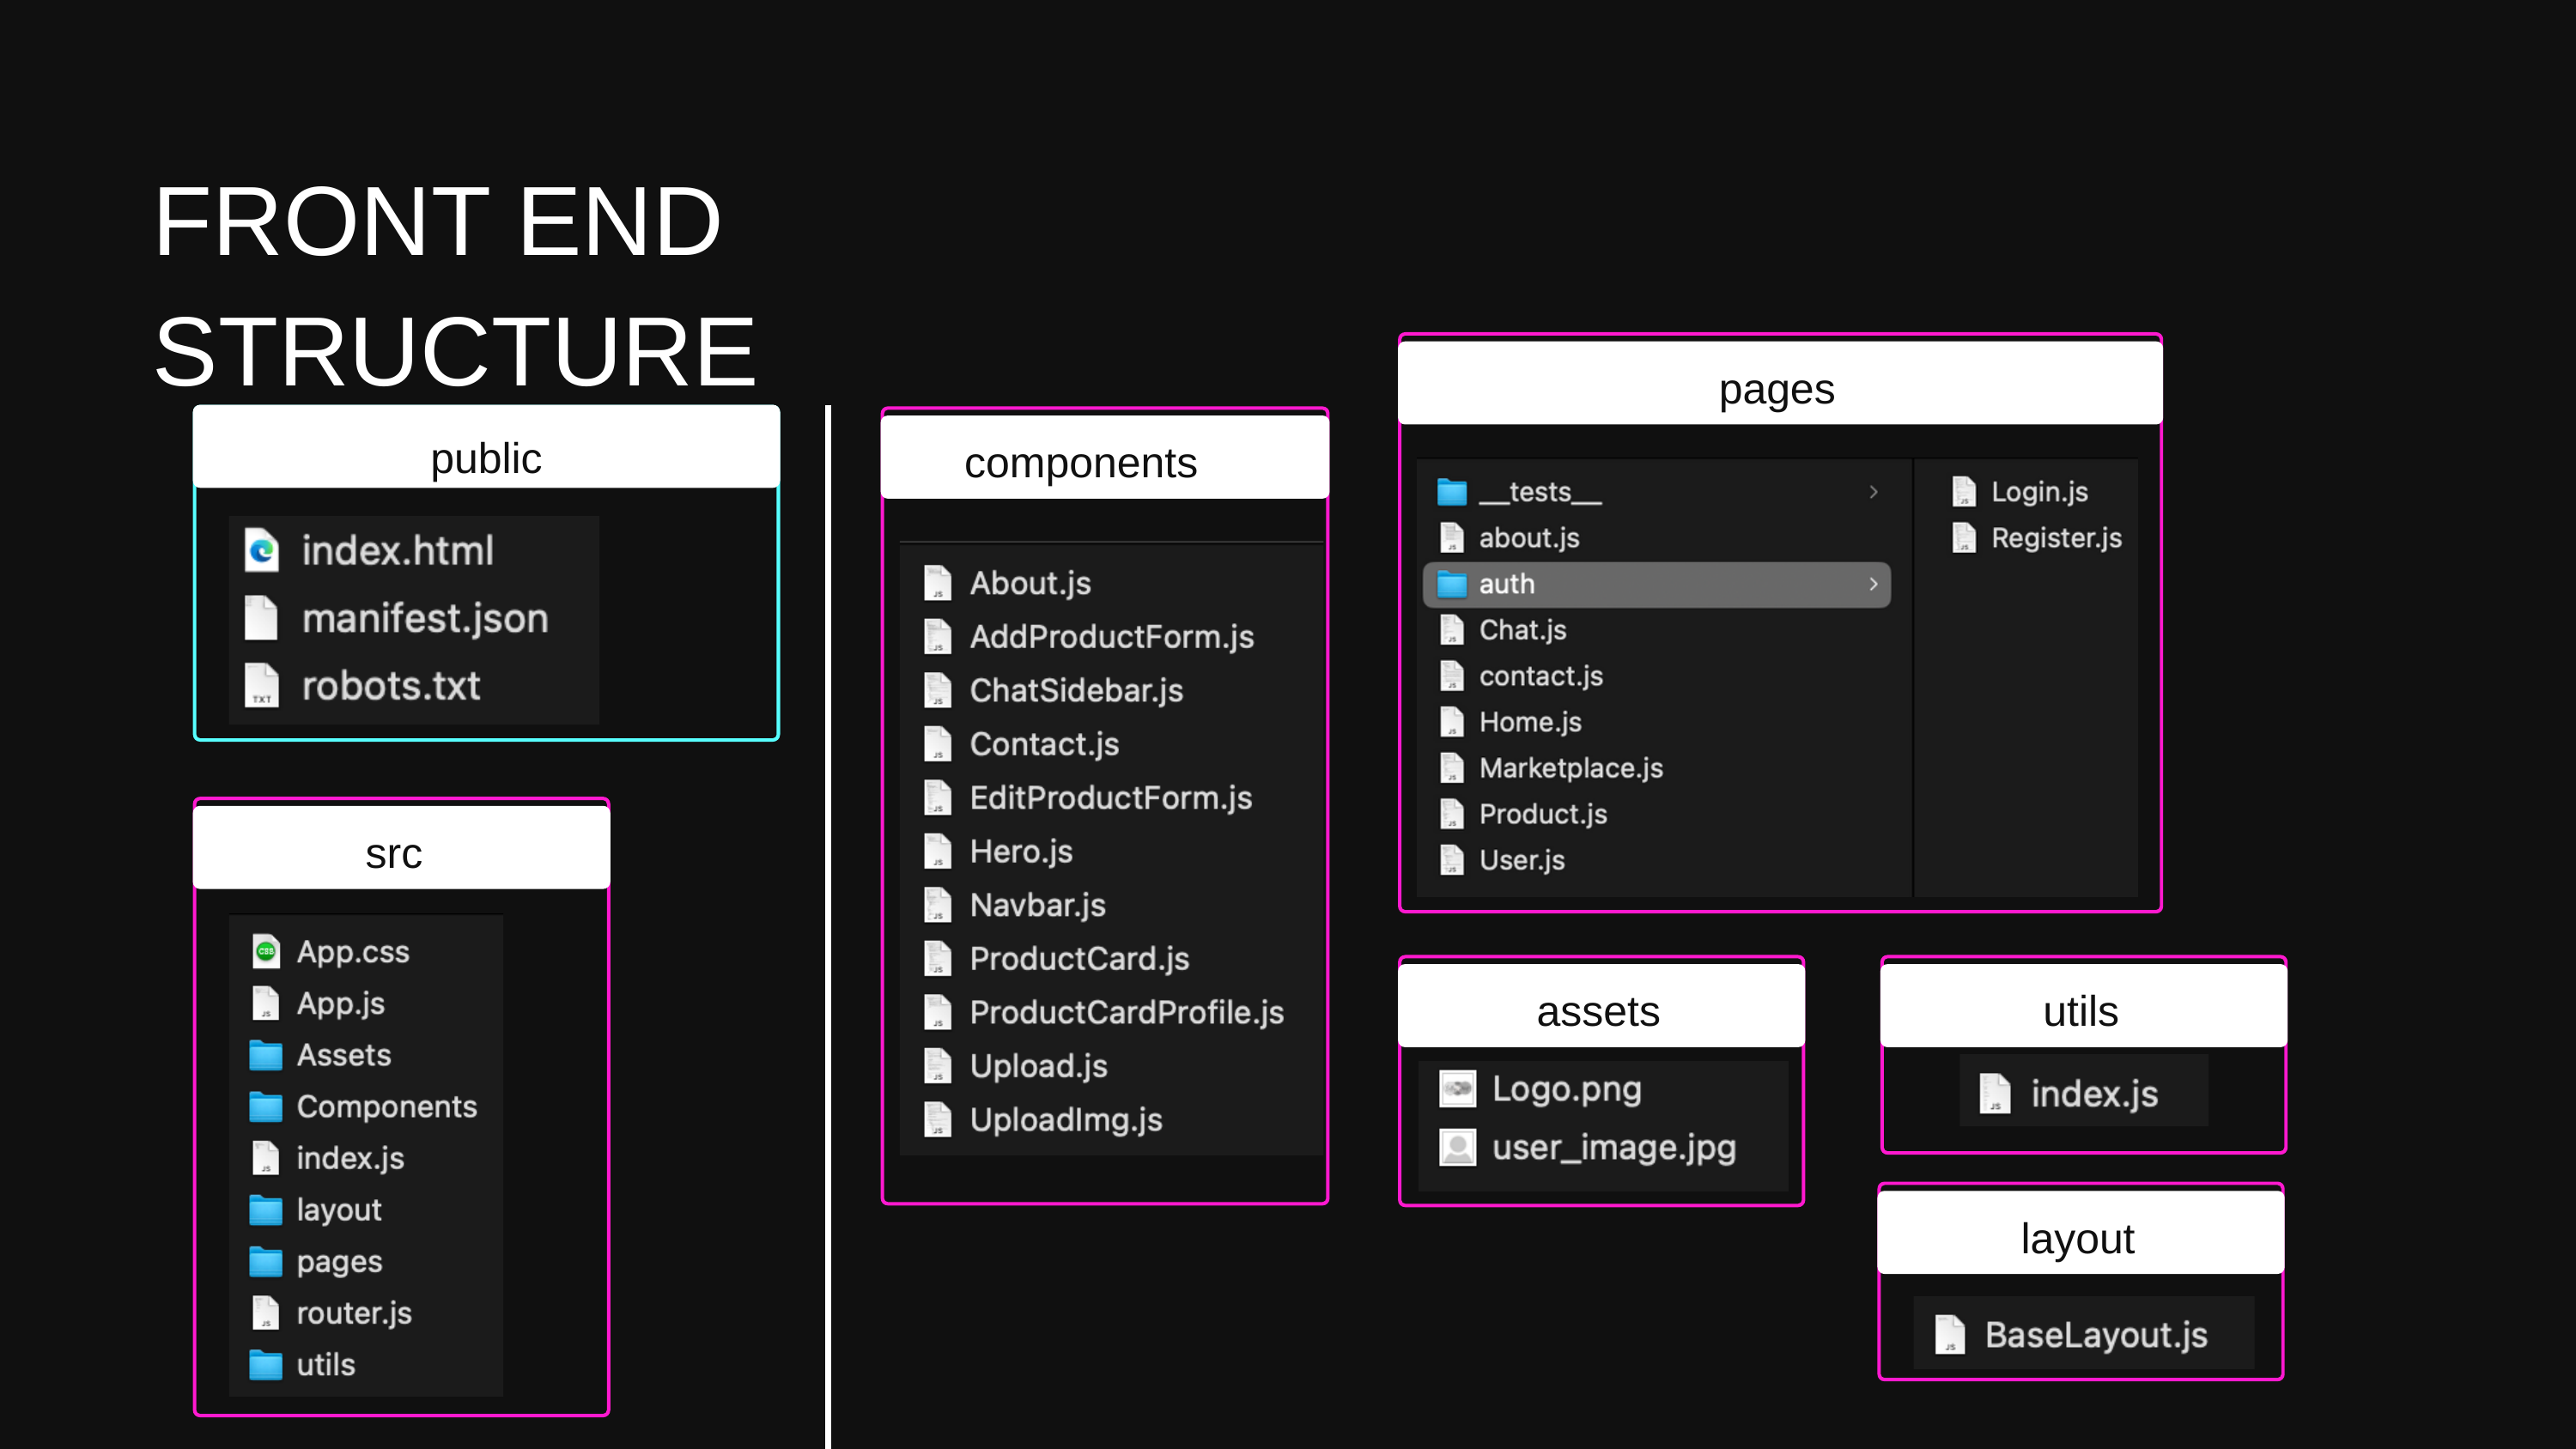

FRONT END STRUCTURE

pages

public
components

src

assets
utils

layout